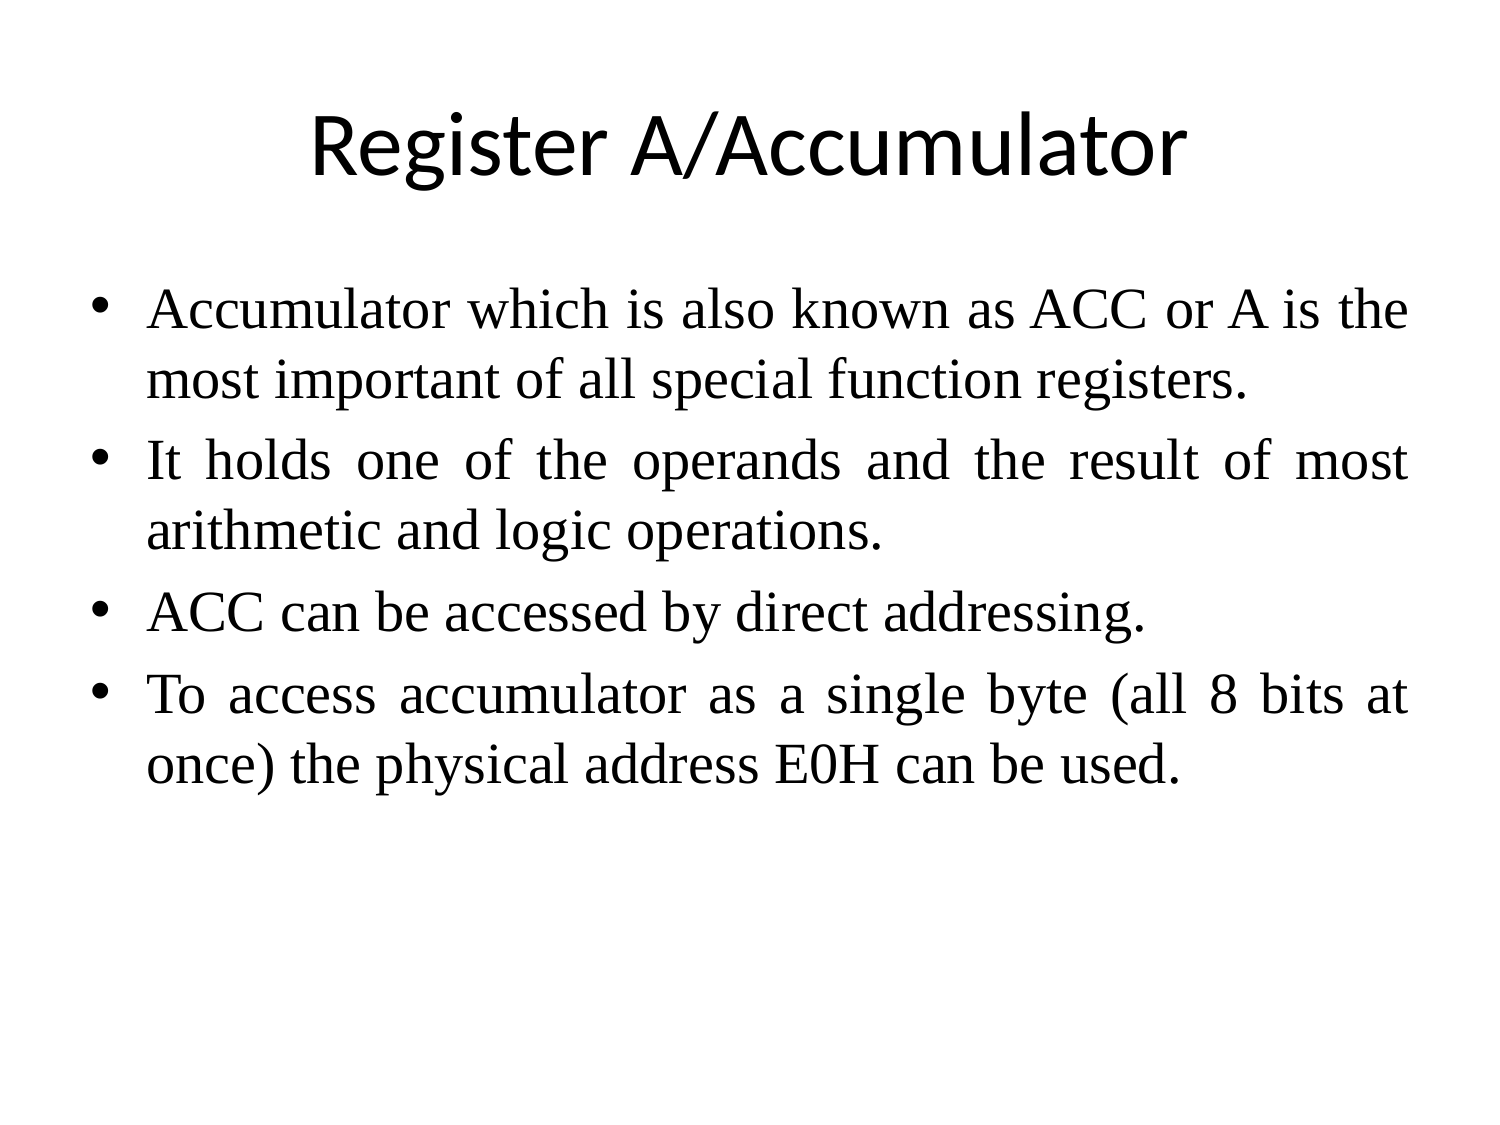

# Register A/Accumulator
Accumulator which is also known as ACC or A is the most important of all special function registers.
It holds one of the operands and the result of most arithmetic and logic operations.
ACC can be accessed by direct addressing.
To access accumulator as a single byte (all 8 bits at once) the physical address E0H can be used.